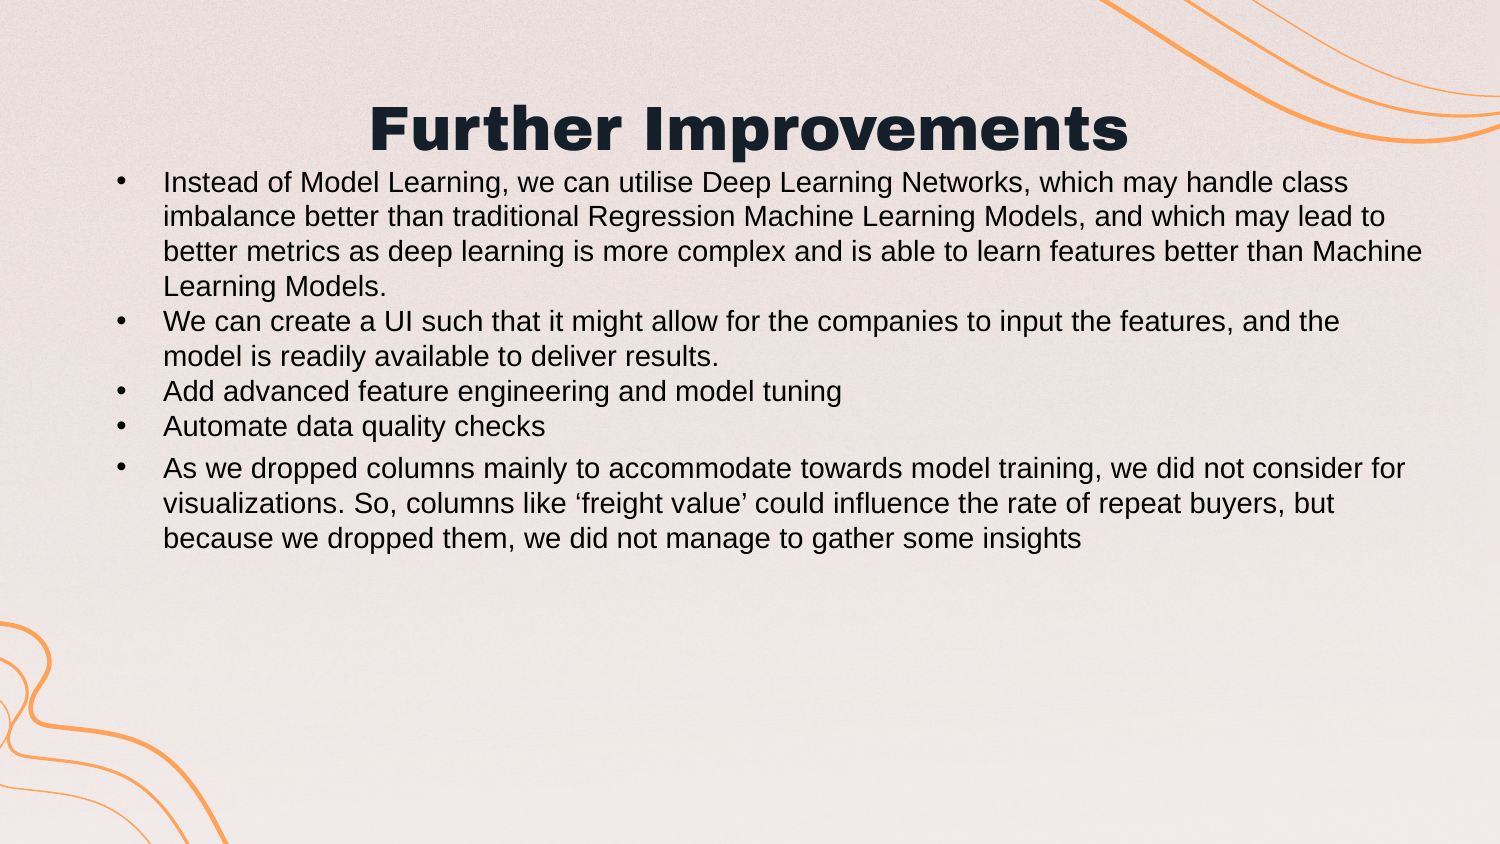

# Further Improvements
Instead of Model Learning, we can utilise Deep Learning Networks, which may handle class imbalance better than traditional Regression Machine Learning Models, and which may lead to better metrics as deep learning is more complex and is able to learn features better than Machine Learning Models.
We can create a UI such that it might allow for the companies to input the features, and the model is readily available to deliver results.
Add advanced feature engineering and model tuning
Automate data quality checks
As we dropped columns mainly to accommodate towards model training, we did not consider for visualizations. So, columns like ‘freight value’ could influence the rate of repeat buyers, but because we dropped them, we did not manage to gather some insights